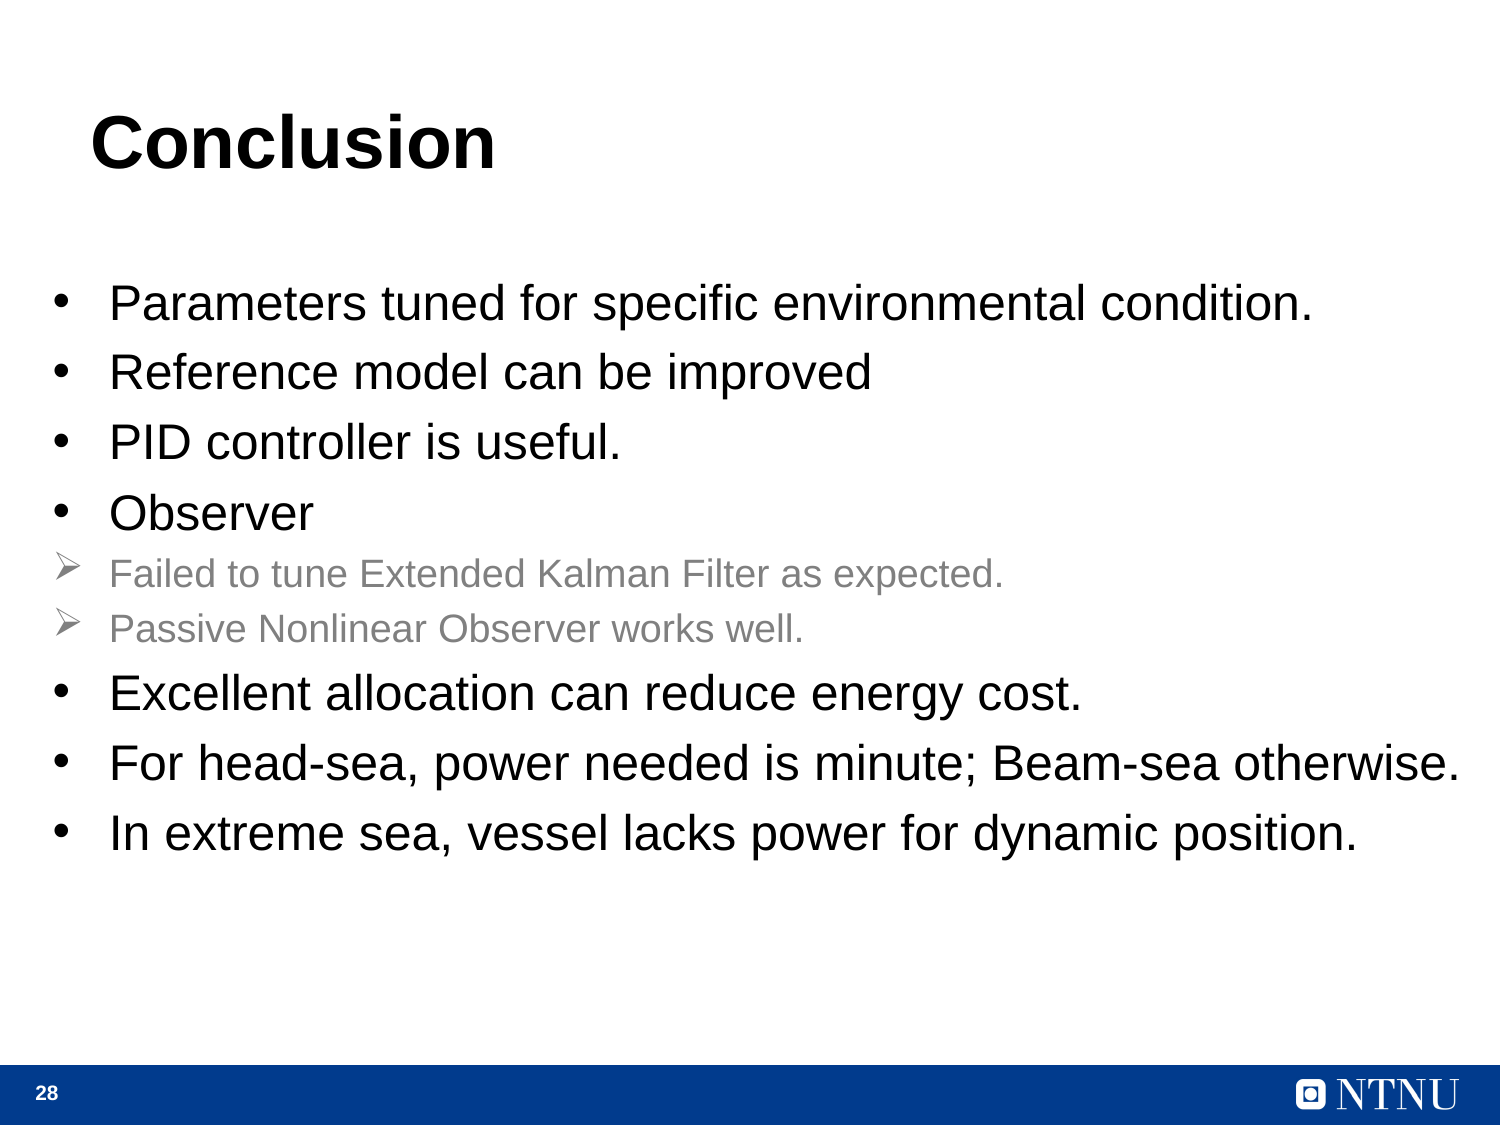

# Conclusion
Parameters tuned for specific environmental condition.
Reference model can be improved
PID controller is useful.
Observer
Failed to tune Extended Kalman Filter as expected.
Passive Nonlinear Observer works well.
Excellent allocation can reduce energy cost.
For head-sea, power needed is minute; Beam-sea otherwise.
In extreme sea, vessel lacks power for dynamic position.